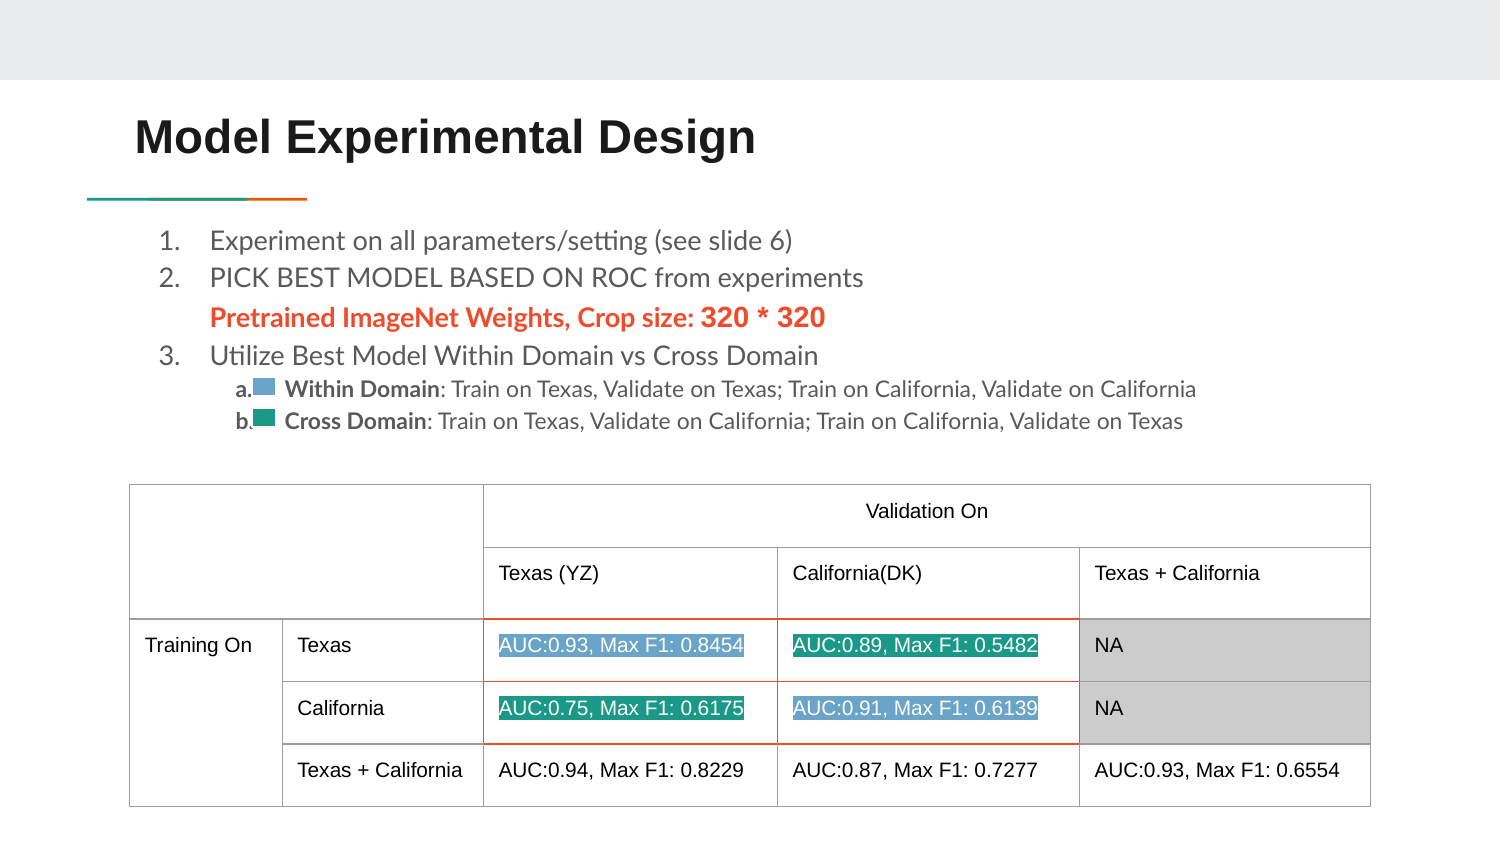

# Model Experimental Design

Experiment on all parameters/setting (see slide 6)
PICK BEST MODEL BASED ON ROC from experiments
Pretrained ImageNet Weights, Crop size: 320 * 320
Utilize Best Model Within Domain vs Cross Domain
Within Domain: Train on Texas, Validate on Texas; Train on California, Validate on California
Cross Domain: Train on Texas, Validate on California; Train on California, Validate on Texas

|  |  | Validation On |  |  |
| --- | --- | --- | --- | --- |
|  |  | Texas (YZ) | California(DK) | Texas + California |
| Training On | Texas | AUC:0.93, Max F1: 0.8454 | AUC:0.89, Max F1: 0.5482 | NA |
|  | California | AUC:0.75, Max F1: 0.6175 | AUC:0.91, Max F1: 0.6139 | NA |
|  | Texas + California | AUC:0.94, Max F1: 0.8229 | AUC:0.87, Max F1: 0.7277 | AUC:0.93, Max F1: 0.6554 |